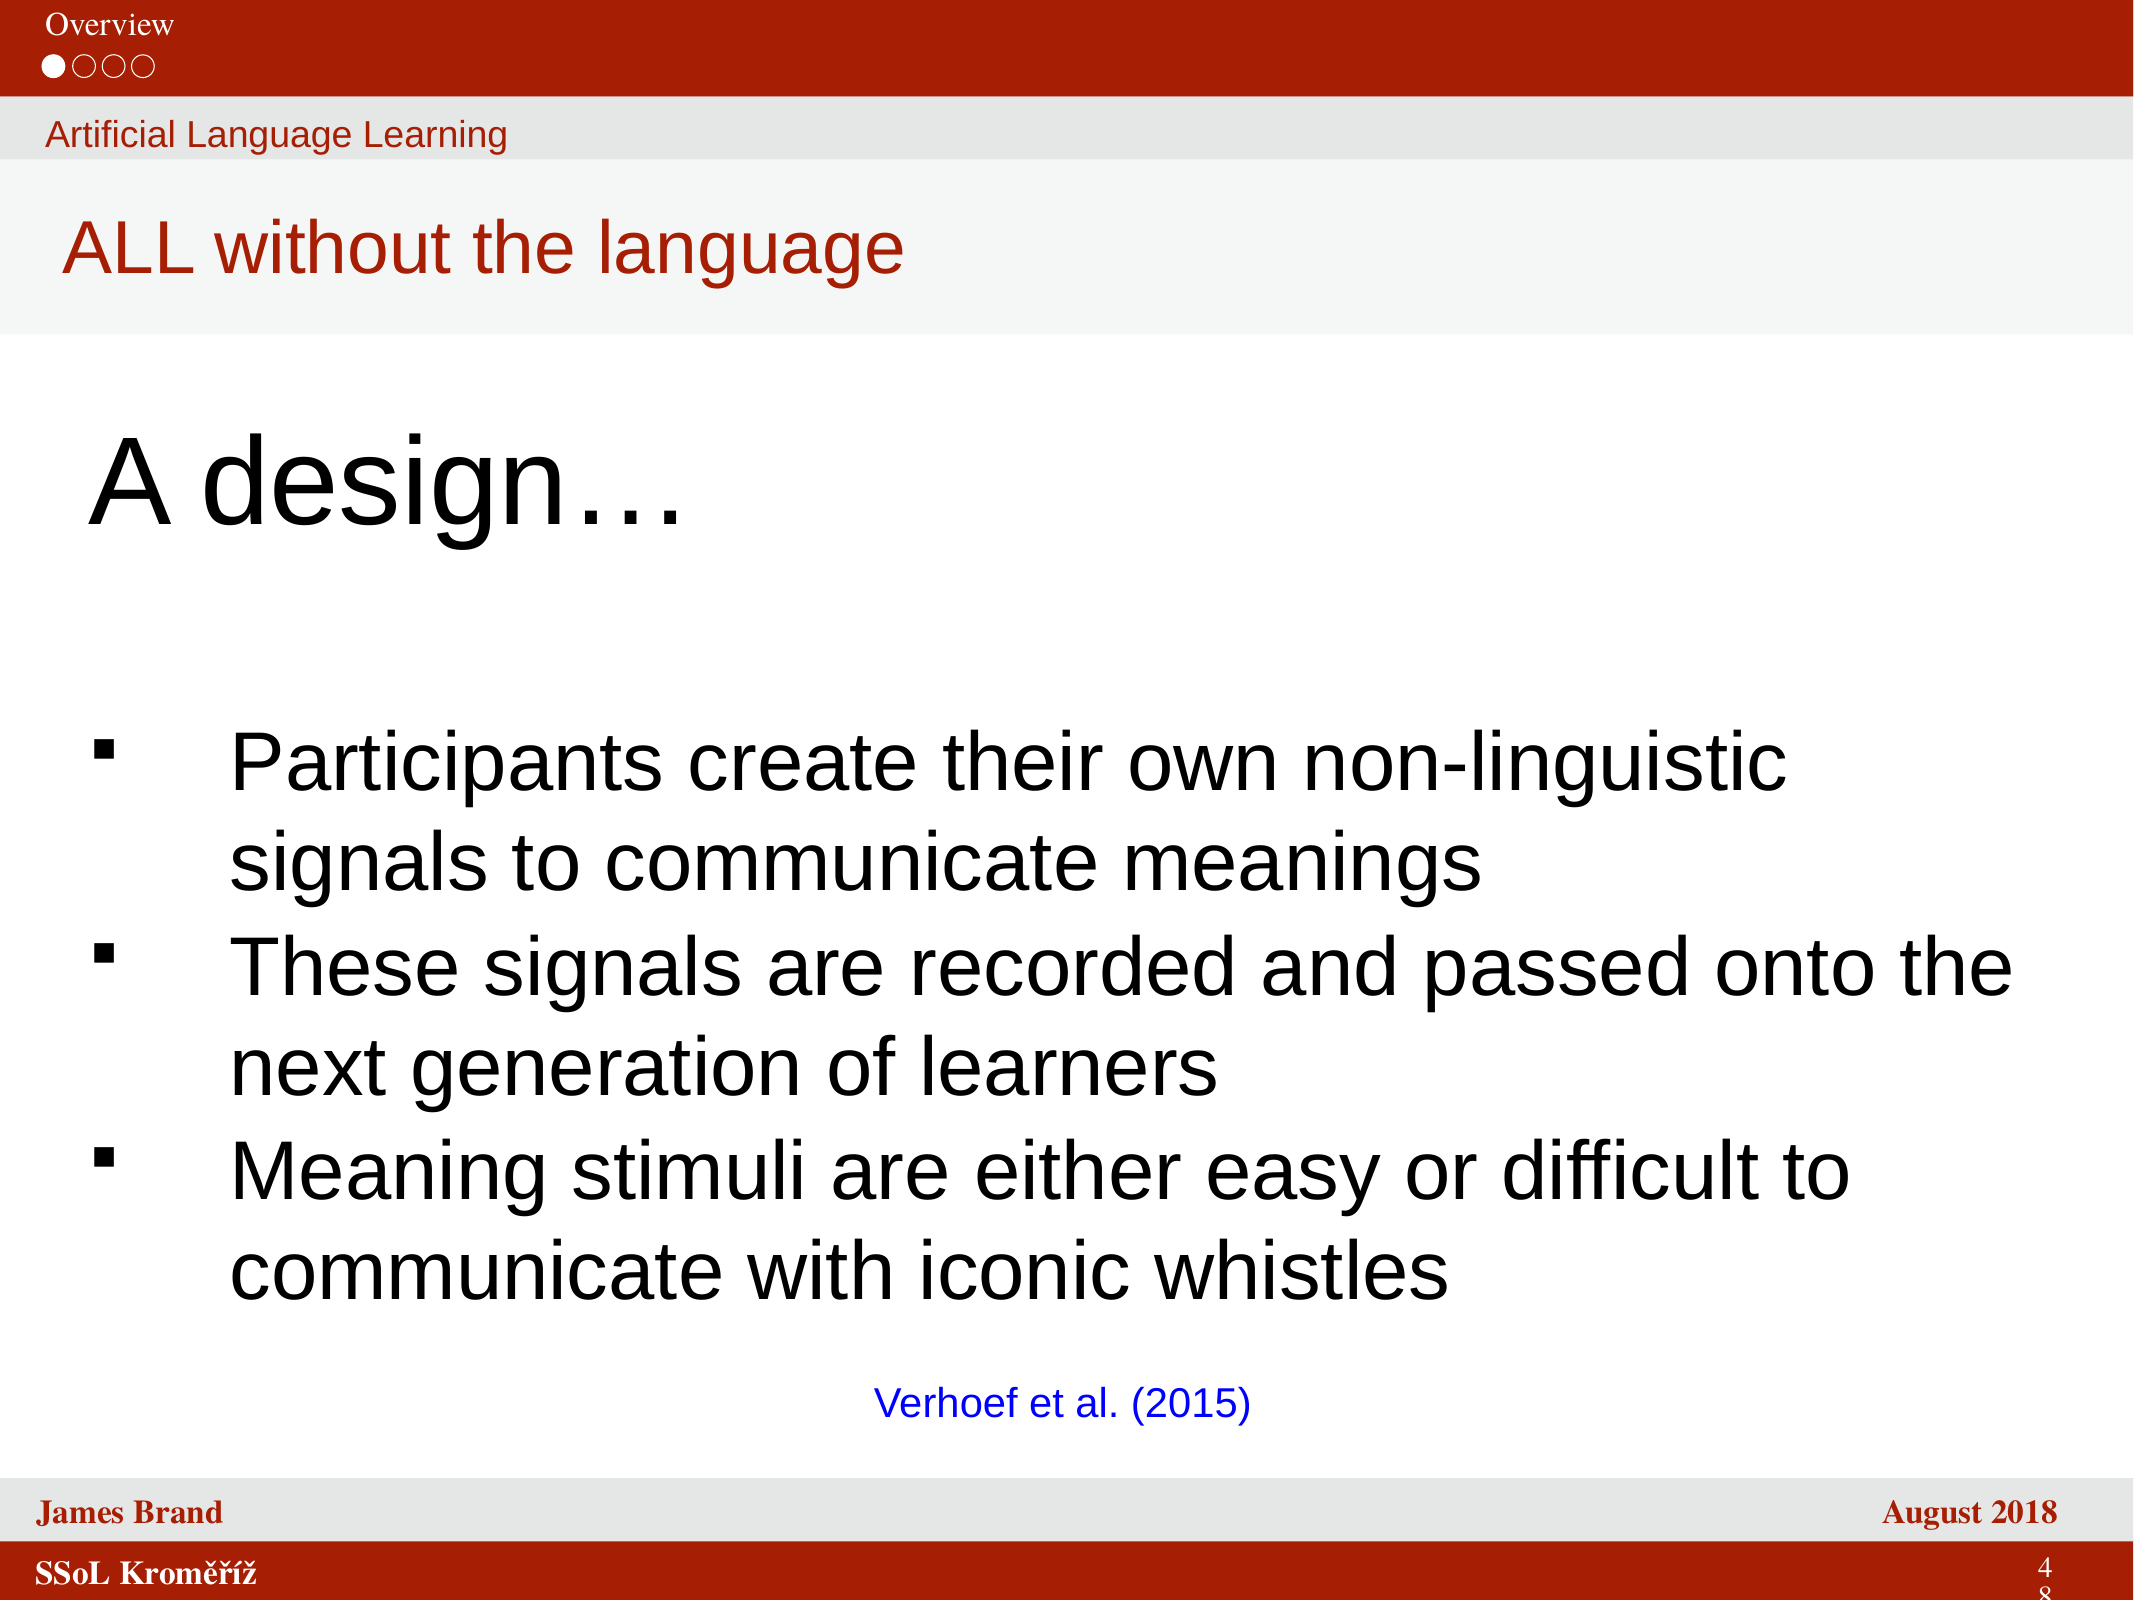

Overview

Artificial Language Learning
ALL without the language
A design…

Participants create their own non-linguistic signals to communicate meanings
These signals are recorded and passed onto the next generation of learners
Meaning stimuli are either easy or difficult to communicate with iconic whistles
Verhoef et al. (2015)
48